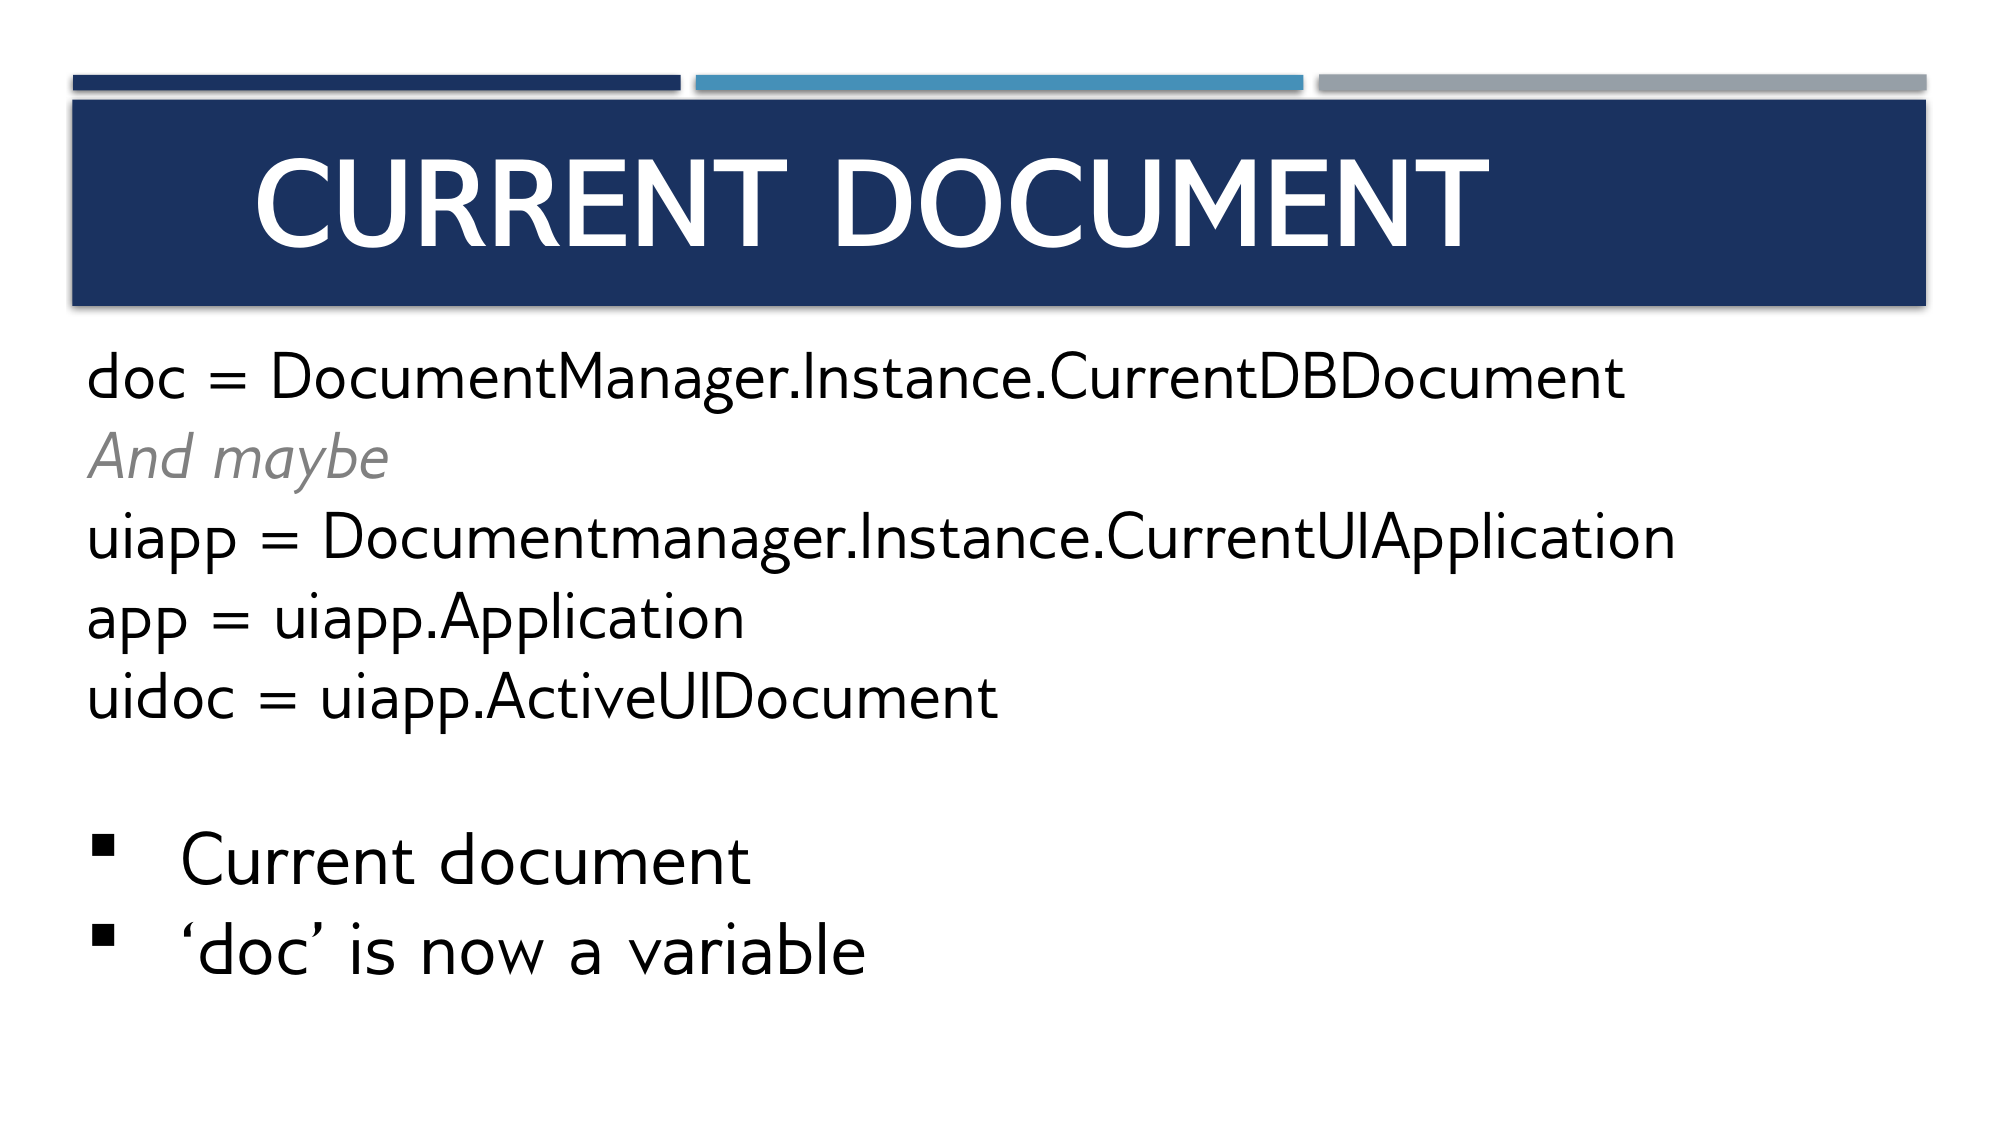

# Current document
doc = DocumentManager.Instance.CurrentDBDocument
And maybe
uiapp = Documentmanager.Instance.CurrentUIApplication
app = uiapp.Application
uidoc = uiapp.ActiveUIDocument
Current document
‘doc’ is now a variable